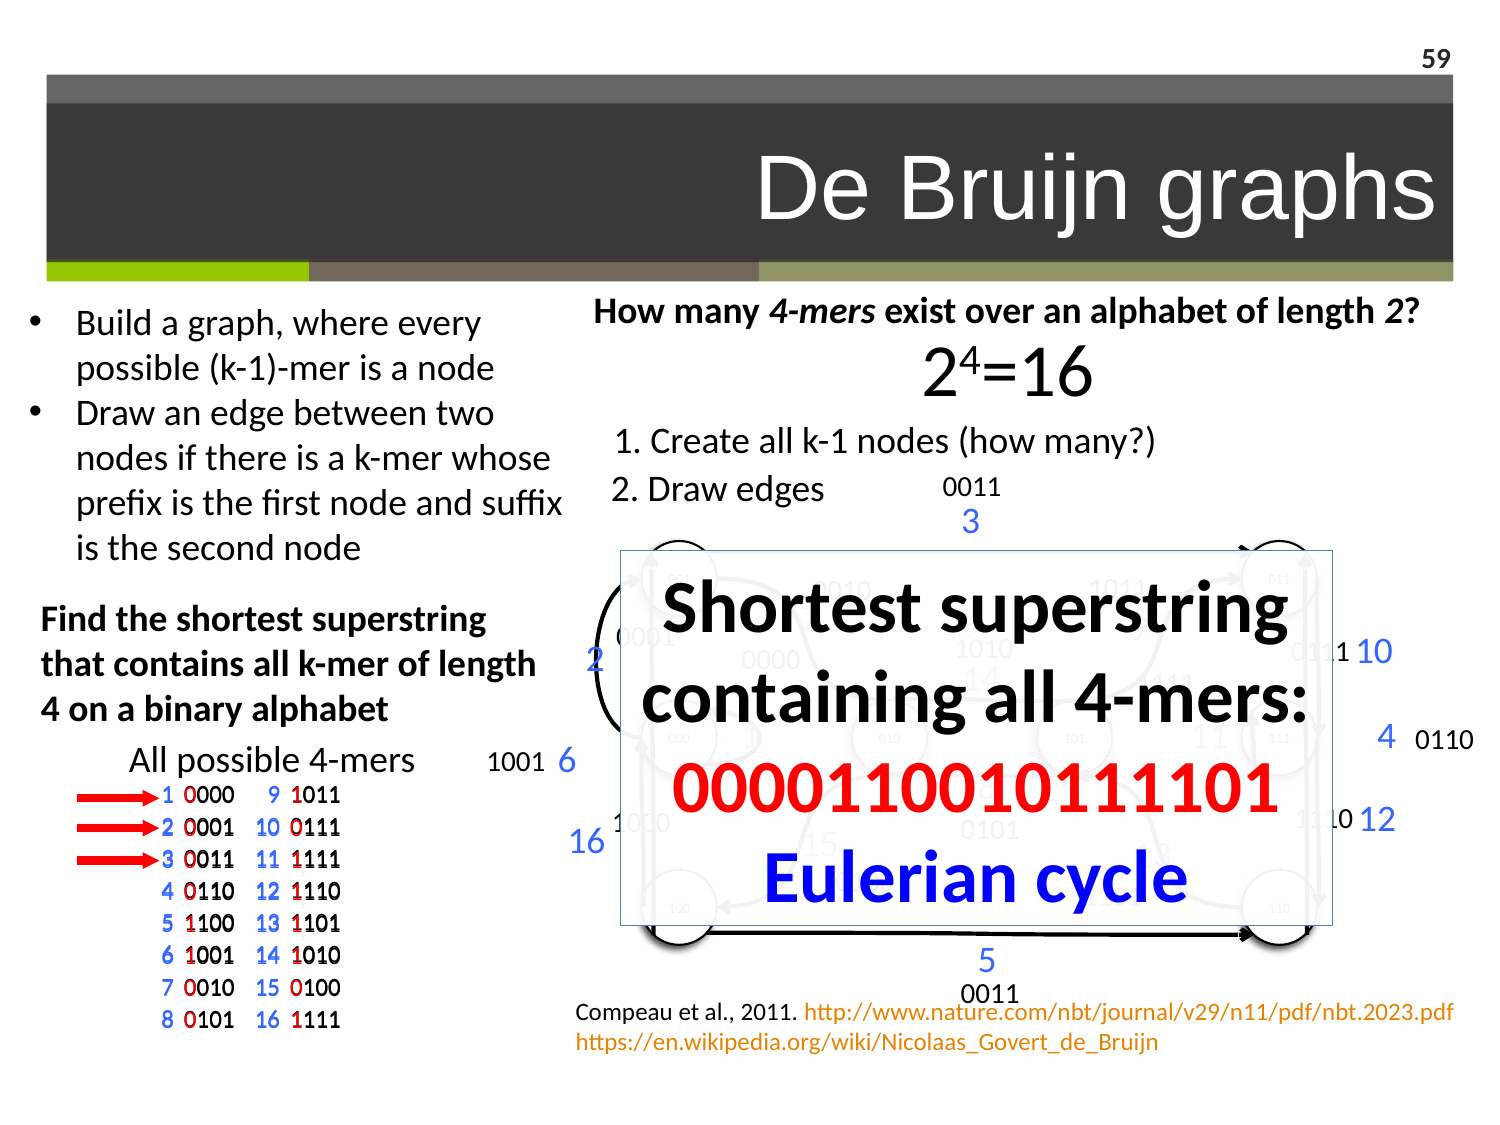

59
# De Bruijn graphs
How many 4-mers exist over an alphabet of length 2?
Build a graph, where every possible (k-1)-mer is a node
Draw an edge between two nodes if there is a k-mer whose prefix is the first node and suffix is the second node
24=16
1. Create all k-1 nodes (how many?)
2. Draw edges
0011
3
001
011
000
010
101
111
100
110
Shortest superstring containing all 4-mers:
0000110010111101
Eulerian cycle
6
1001
4
0110
1011
9
0010
7
10
0111
1010
14
1111
11
1000
16
12
1110
8
0101
15
0100
13
1101
5
0011
0001
2
Find the shortest superstring that contains all k-mer of length 4 on a binary alphabet
0000
1
All possible 4-mers
| 1 | 0000 | 9 | 1011 |
| --- | --- | --- | --- |
| 2 | 0001 | 10 | 0111 |
| 3 | 0011 | 11 | 1111 |
| 4 | 0110 | 12 | 1110 |
| 5 | 1100 | 13 | 1101 |
| 6 | 1001 | 14 | 1010 |
| 7 | 0010 | 15 | 0100 |
| 8 | 0101 | 16 | 1111 |
| 1 | 0000 | 9 | 1011 |
| --- | --- | --- | --- |
| 2 | 0001 | 10 | 0111 |
| 3 | 0011 | 11 | 1111 |
| 4 | 0110 | 12 | 1110 |
| 5 | 1100 | 13 | 1101 |
| 6 | 1001 | 14 | 1010 |
| 7 | 0010 | 15 | 0100 |
| 8 | 0101 | 16 | 1111 |
Compeau et al., 2011. http://www.nature.com/nbt/journal/v29/n11/pdf/nbt.2023.pdf
https://en.wikipedia.org/wiki/Nicolaas_Govert_de_Bruijn